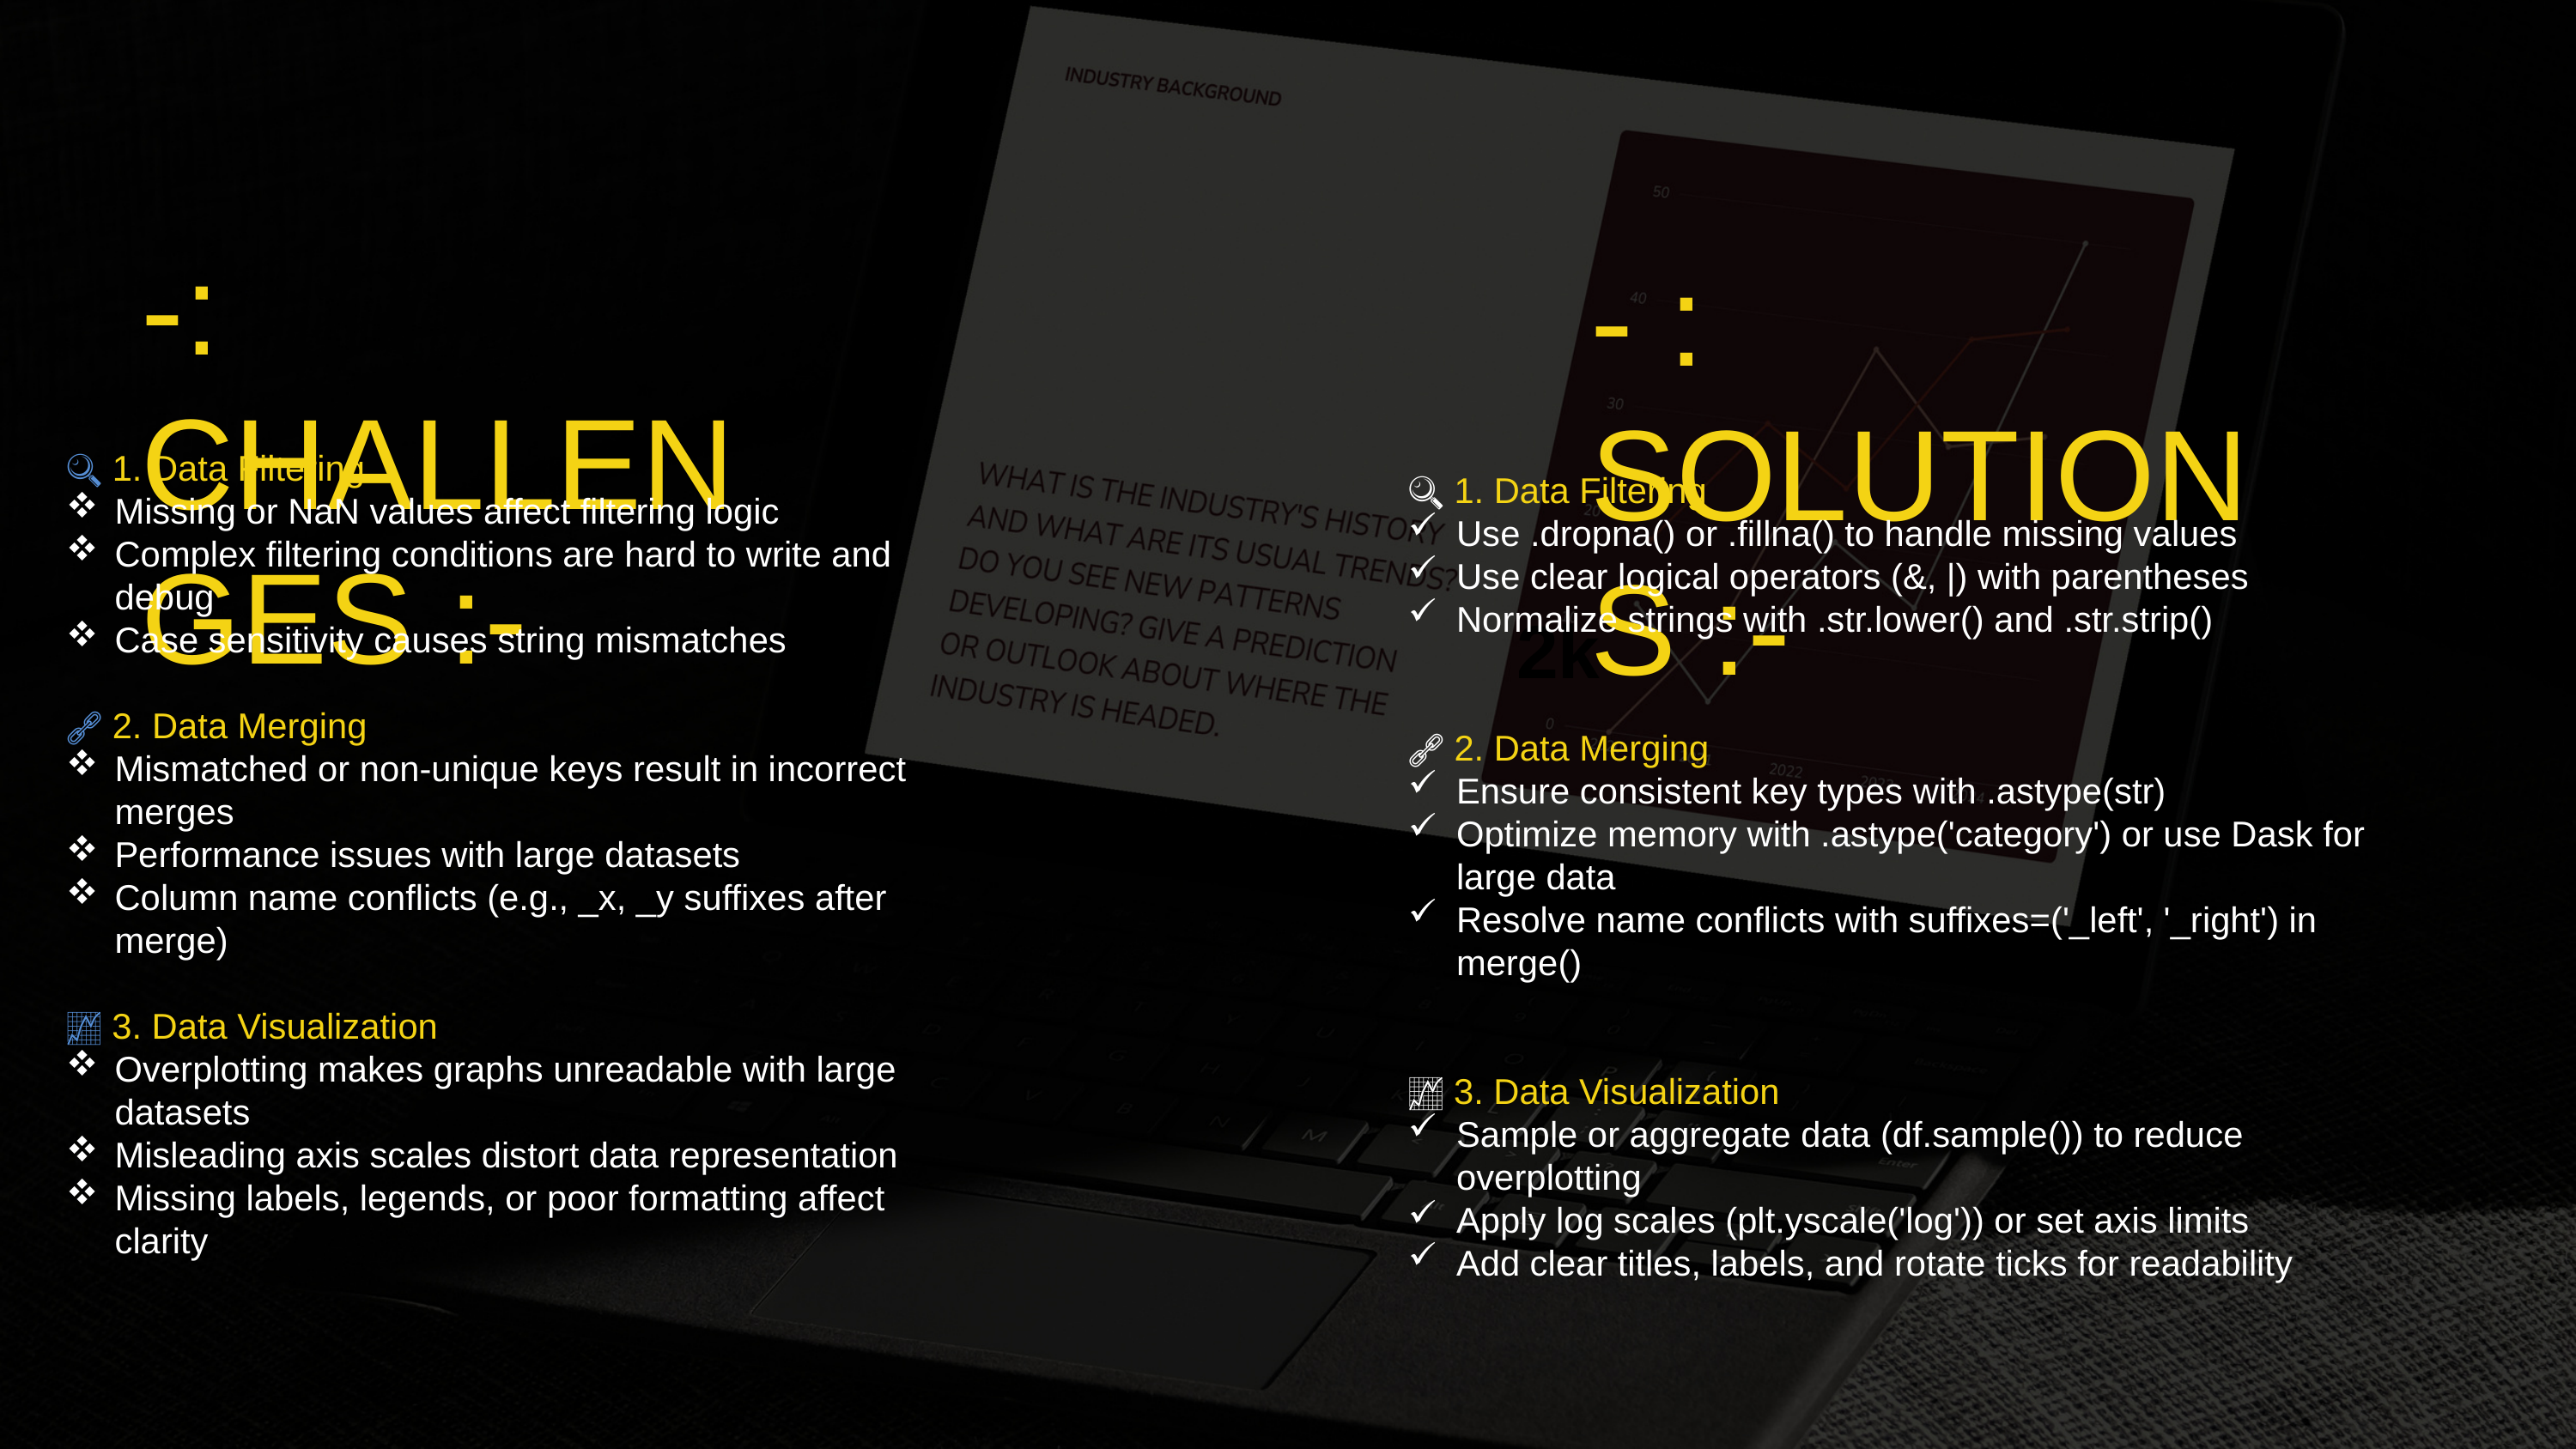

-: CHALLENGES :-
- : SOLUTIONS :-

🔍 1. Data Filtering
Missing or NaN values affect filtering logic
Complex filtering conditions are hard to write and debug
Case sensitivity causes string mismatches

🔗 2. Data Merging
Mismatched or non-unique keys result in incorrect merges
Performance issues with large datasets
Column name conflicts (e.g., _x, _y suffixes after merge)

📈 3. Data Visualization
Overplotting makes graphs unreadable with large datasets
Misleading axis scales distort data representation
Missing labels, legends, or poor formatting affect clarity

🔍 1. Data Filtering
Use .dropna() or .fillna() to handle missing values
Use clear logical operators (&, |) with parentheses
Normalize strings with .str.lower() and .str.strip()

🔗 2. Data Merging
Ensure consistent key types with .astype(str)
Optimize memory with .astype('category') or use Dask for large data
Resolve name conflicts with suffixes=('_left', '_right') in merge()

📈 3. Data Visualization
Sample or aggregate data (df.sample()) to reduce overplotting
Apply log scales (plt.yscale('log')) or set axis limits
Add clear titles, labels, and rotate ticks for readability

2k